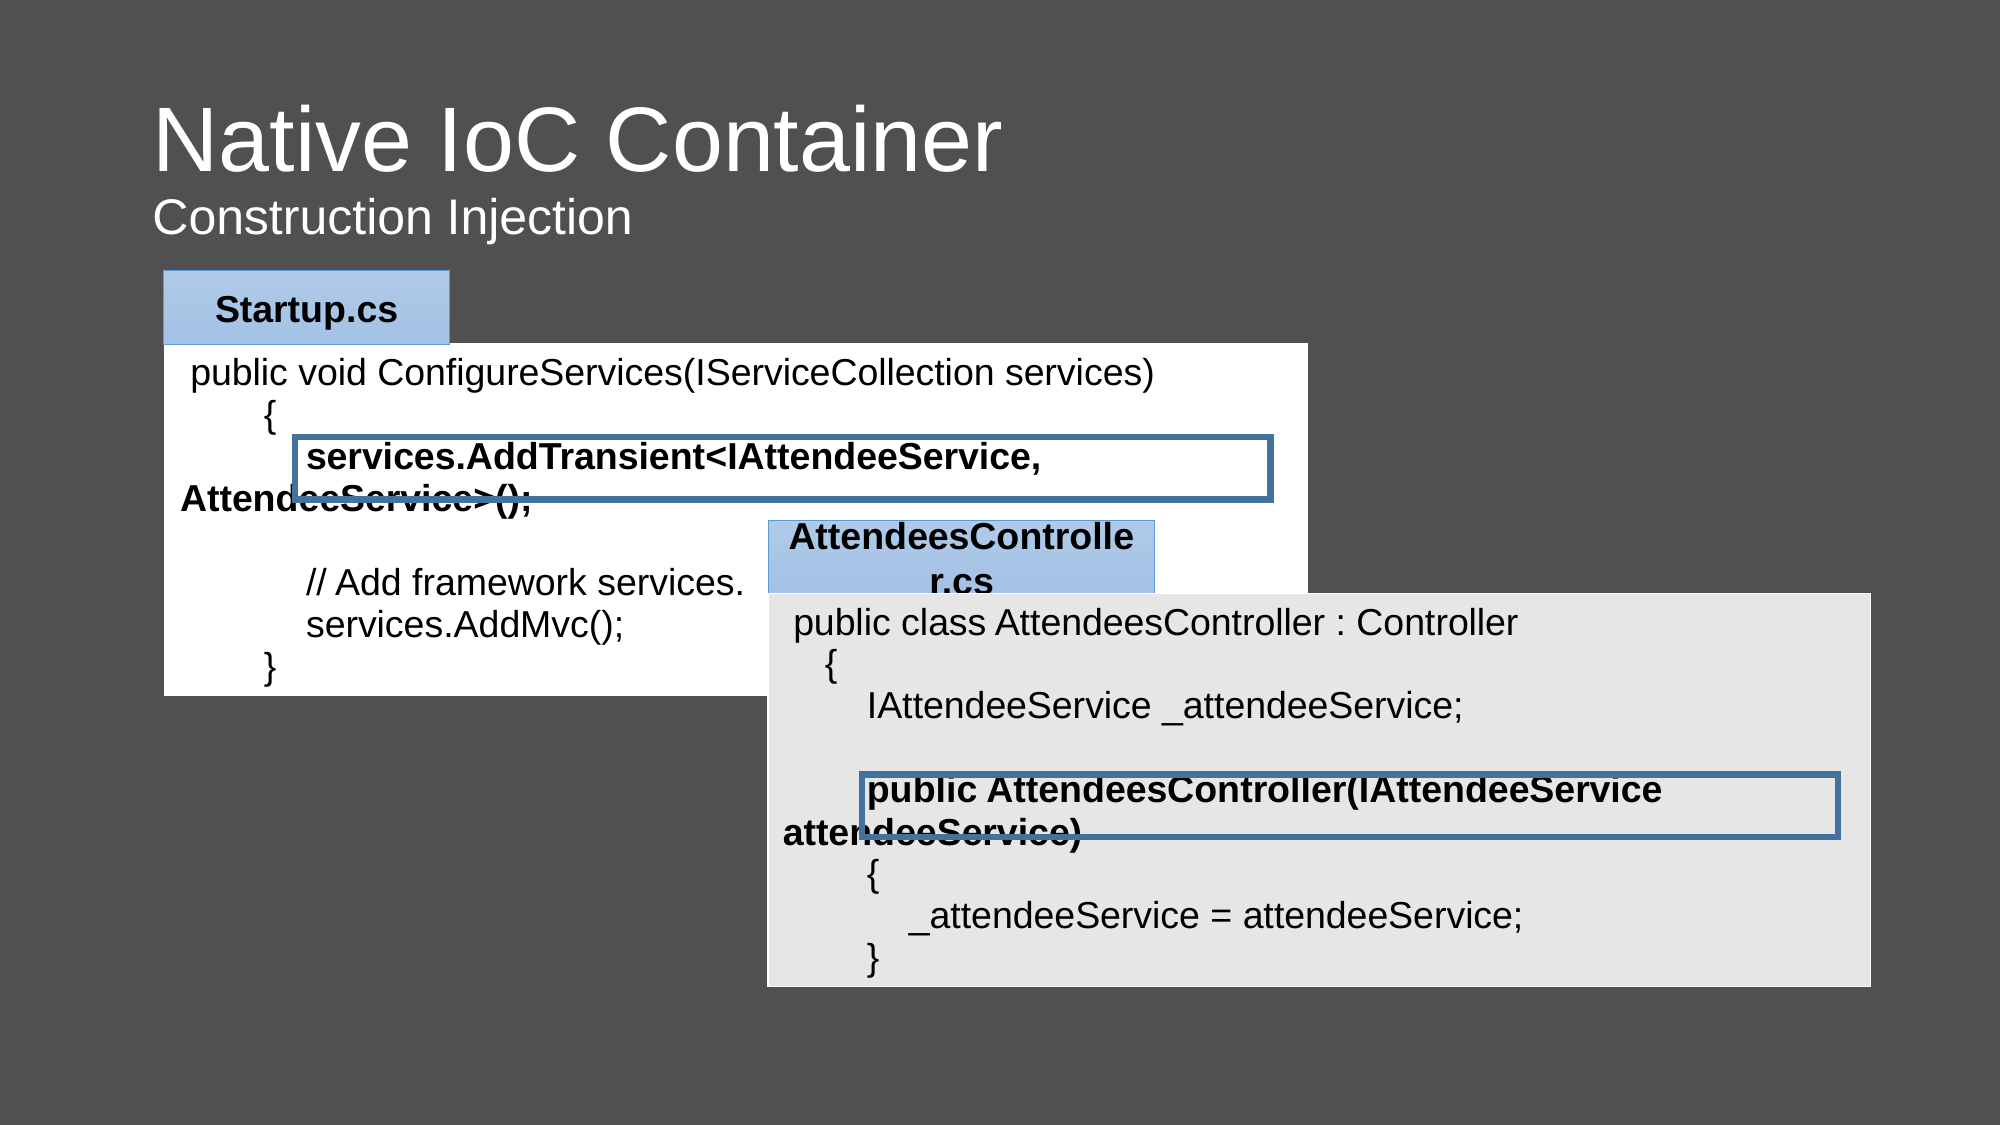

# Native IoC Container Construction Injection
Startup.cs

| public void ConfigureServices(IServiceCollection services) { services.AddTransient<IAttendeeService, AttendeeService>(); // Add framework services. services.AddMvc(); } |
| --- |

AttendeesController.cs
| public class AttendeesController : Controller { IAttendeeService \_attendeeService; public AttendeesController(IAttendeeService attendeeService) { \_attendeeService = attendeeService; } |
| --- |